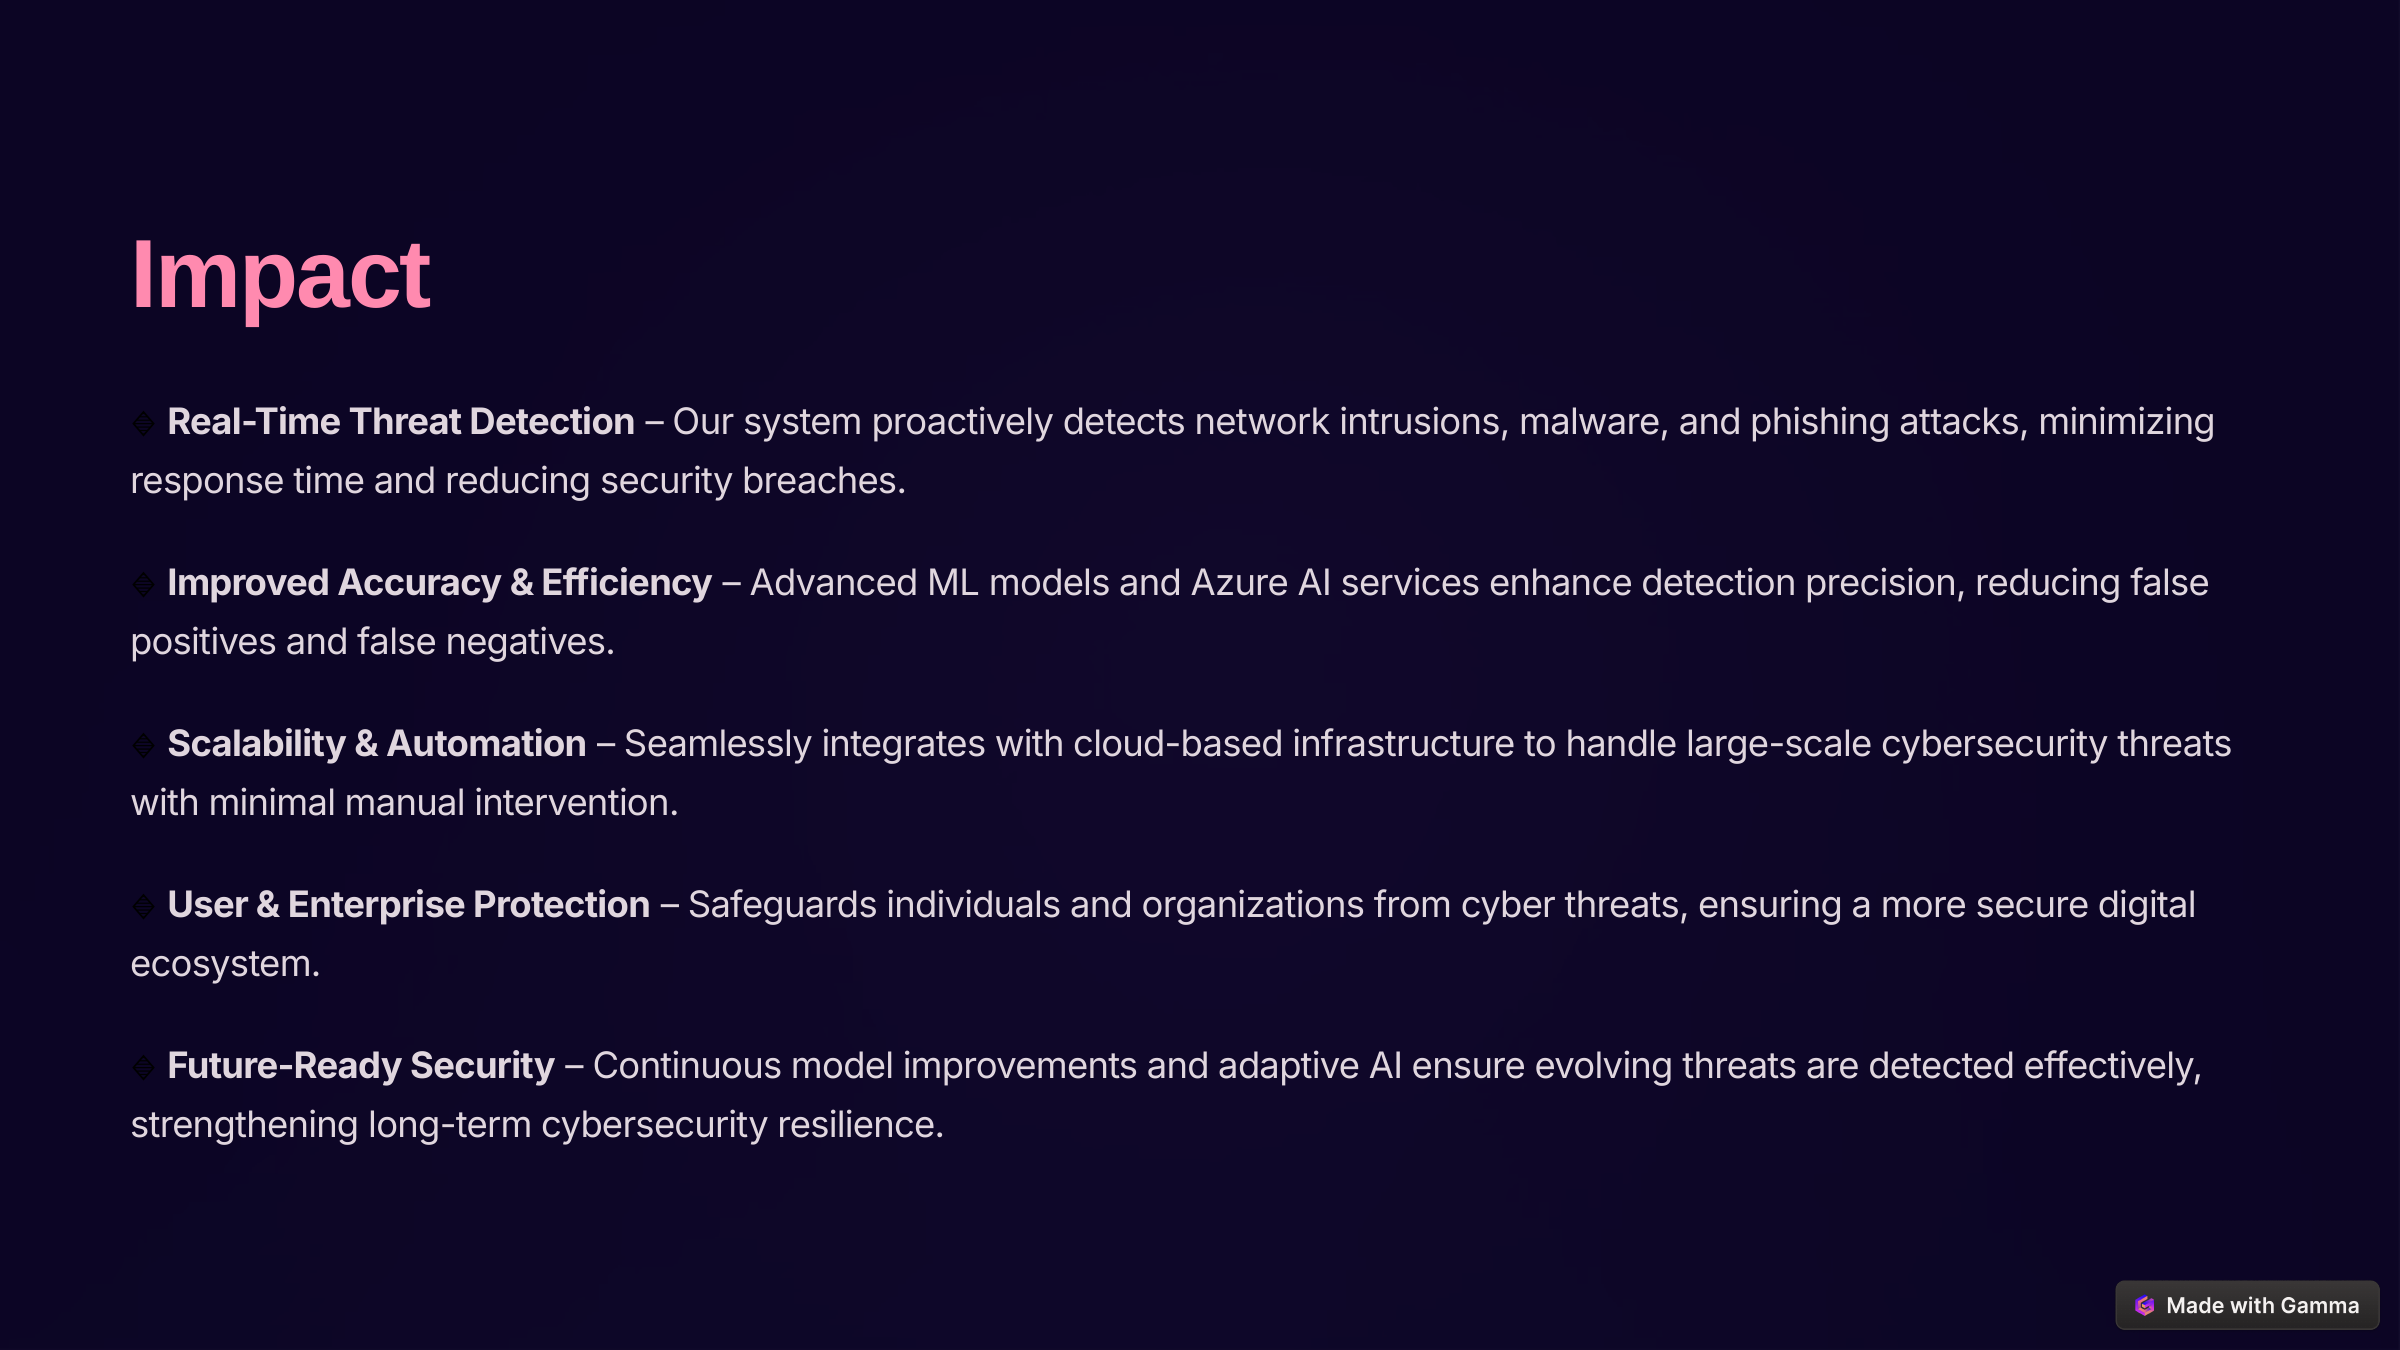

Impact
🔹 Real-Time Threat Detection – Our system proactively detects network intrusions, malware, and phishing attacks, minimizing response time and reducing security breaches.
🔹 Improved Accuracy & Efficiency – Advanced ML models and Azure AI services enhance detection precision, reducing false positives and false negatives.
🔹 Scalability & Automation – Seamlessly integrates with cloud-based infrastructure to handle large-scale cybersecurity threats with minimal manual intervention.
🔹 User & Enterprise Protection – Safeguards individuals and organizations from cyber threats, ensuring a more secure digital ecosystem.
🔹 Future-Ready Security – Continuous model improvements and adaptive AI ensure evolving threats are detected effectively, strengthening long-term cybersecurity resilience.